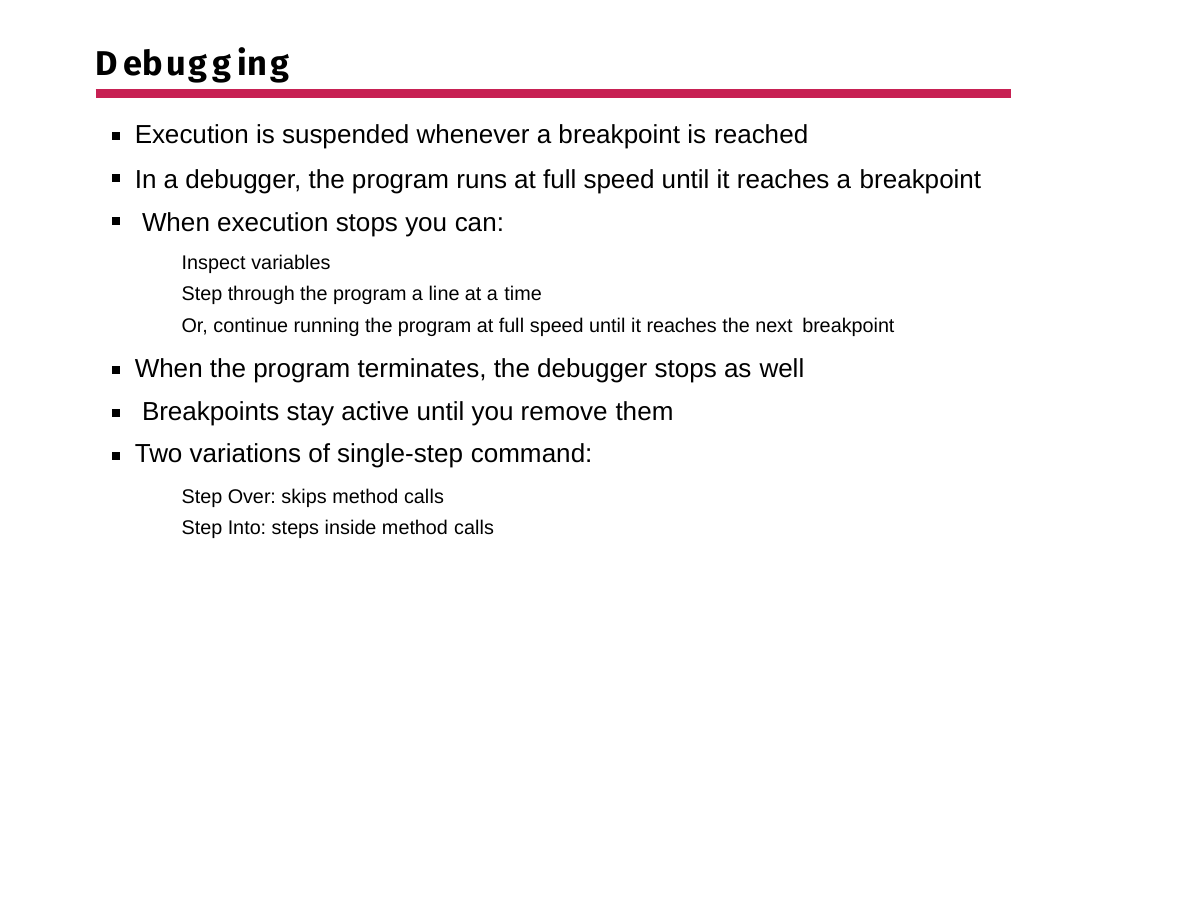

# Debugging
Execution is suspended whenever a breakpoint is reached
In a debugger, the program runs at full speed until it reaches a breakpoint  When execution stops you can:
Inspect variables
Step through the program a line at a time
Or, continue running the program at full speed until it reaches the next breakpoint
When the program terminates, the debugger stops as well  Breakpoints stay active until you remove them
Two variations of single-step command:
Step Over: skips method calls
Step Into: steps inside method calls